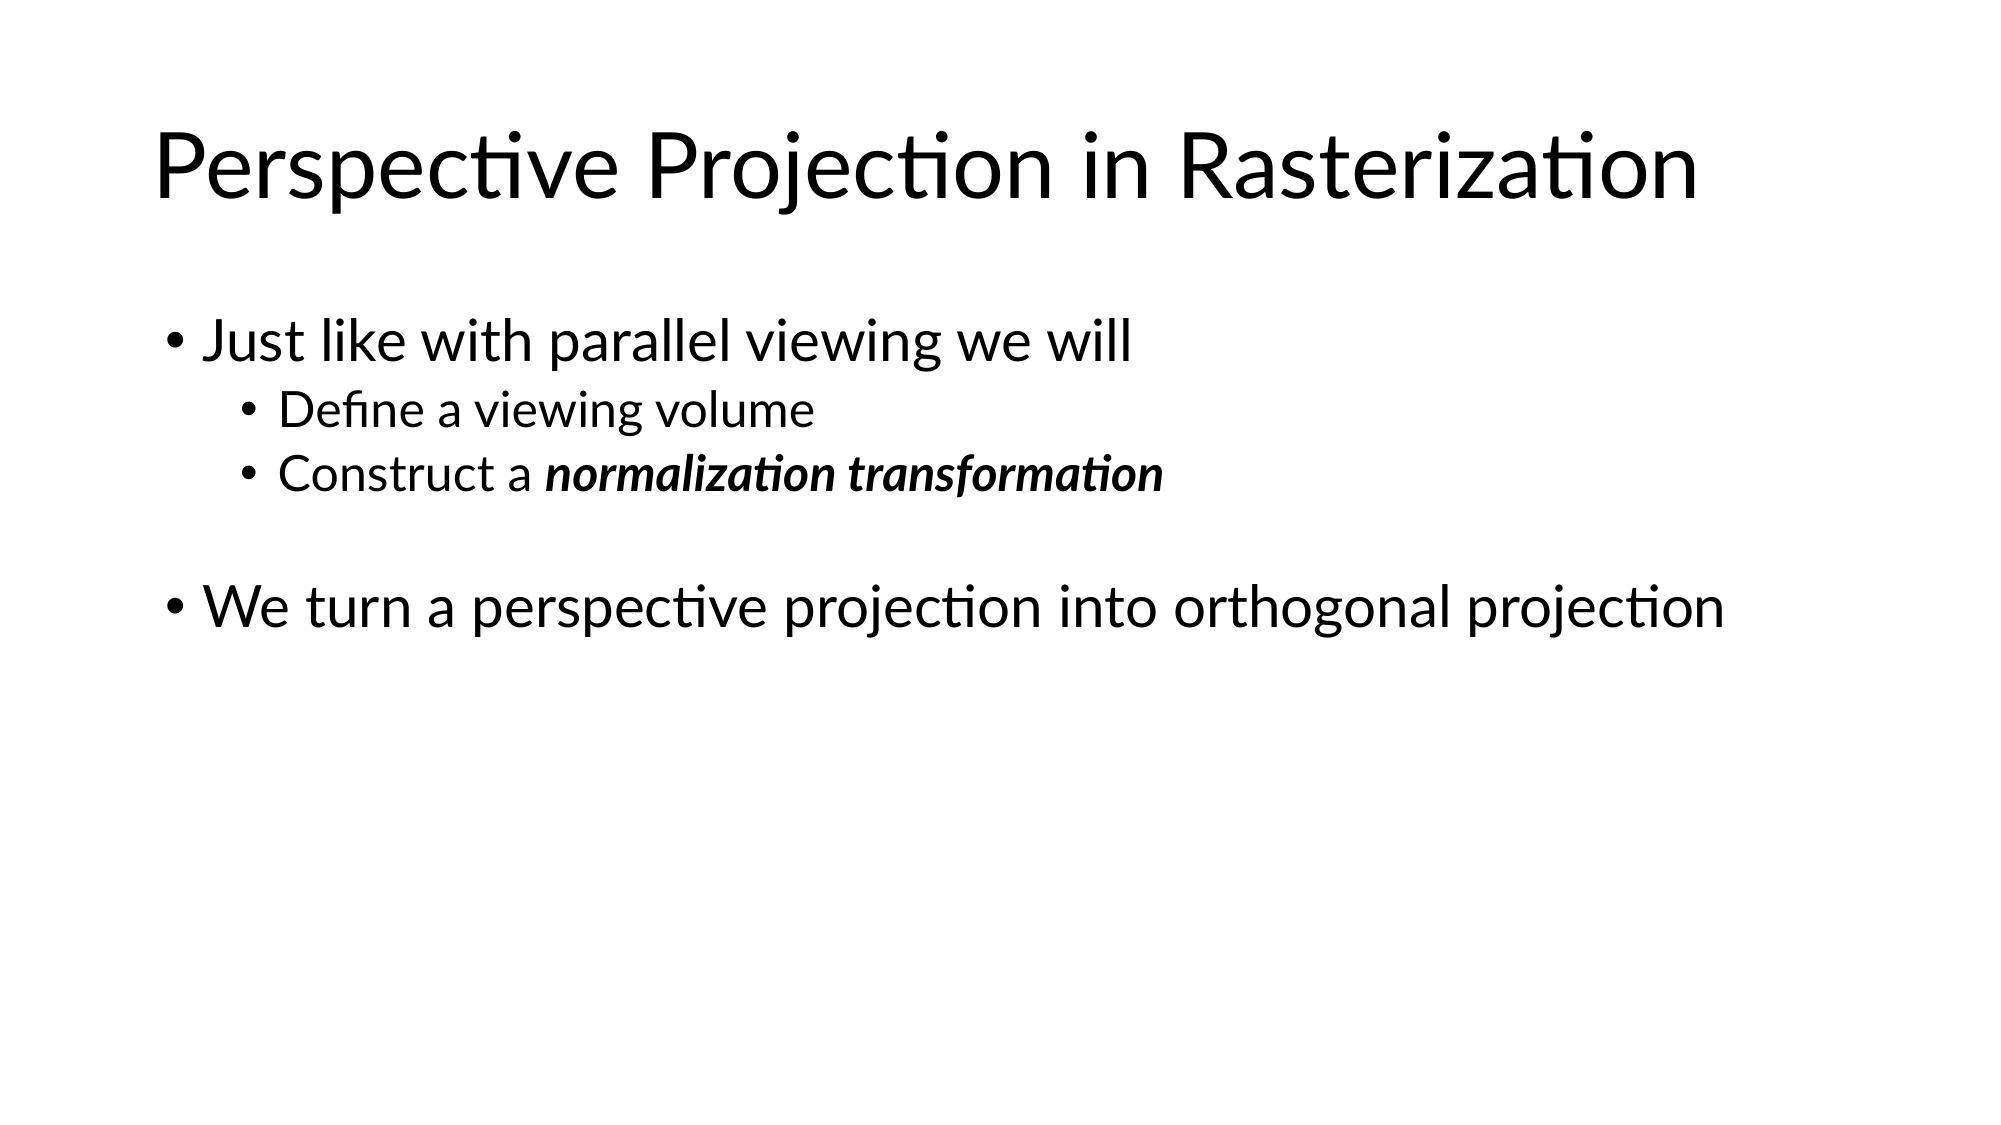

# Perspective Projection in Rasterization
Just like with parallel viewing we will
Define a viewing volume
Construct a normalization transformation
We turn a perspective projection into orthogonal projection